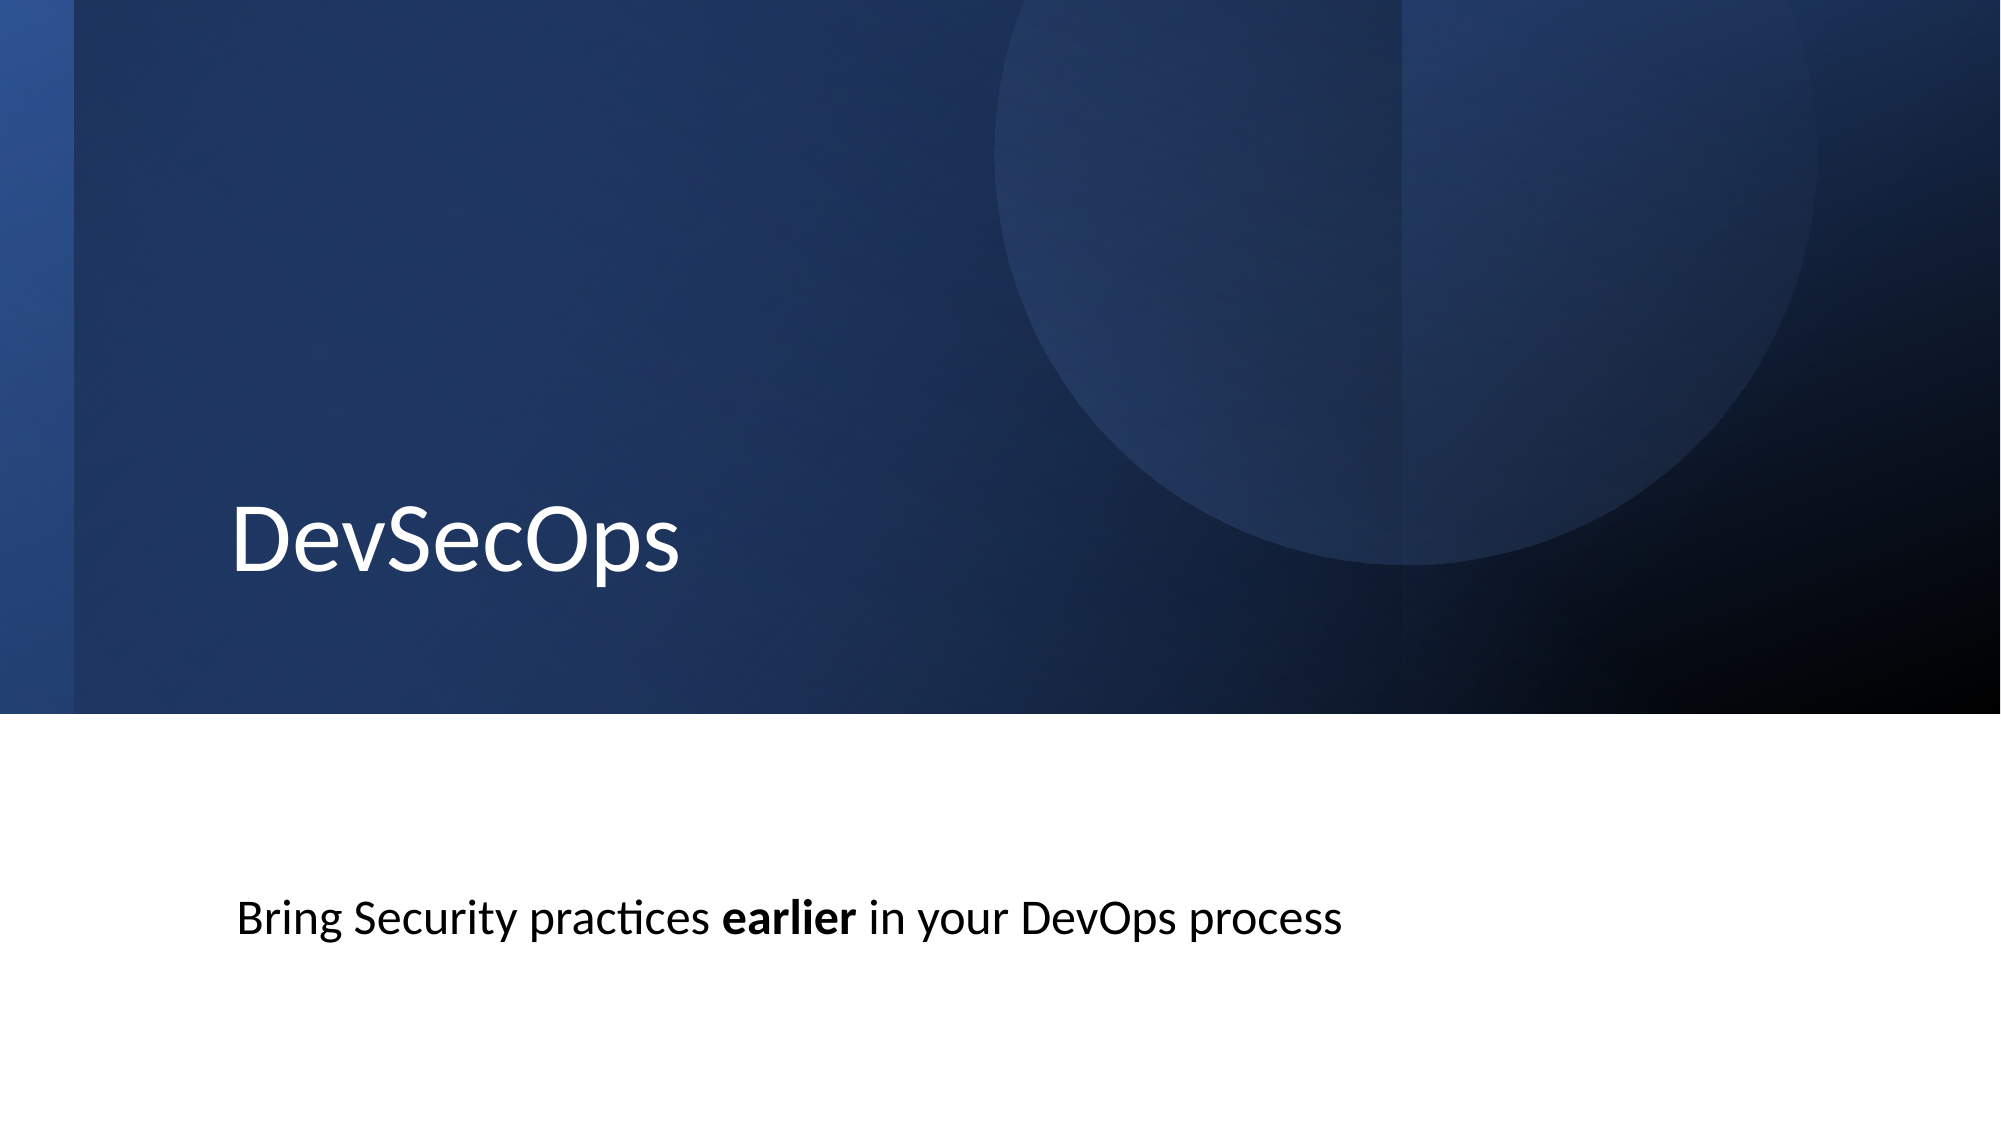

# DevSecOps
Bring Security practices earlier in your DevOps process